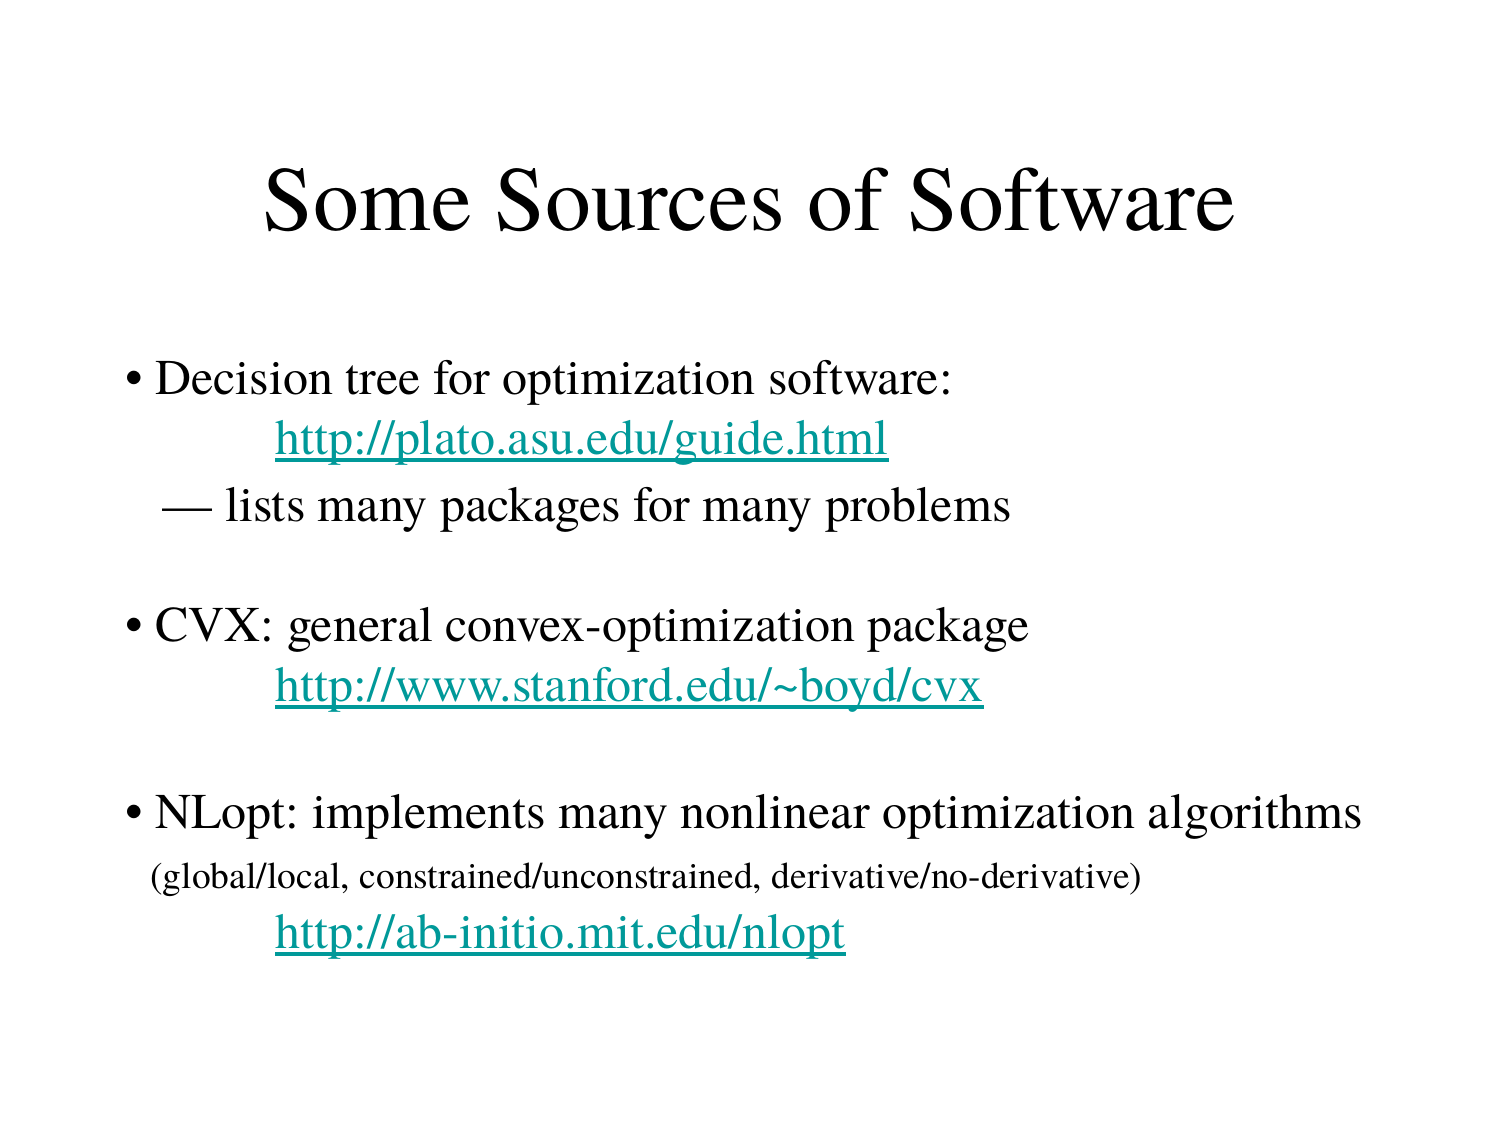

# Some Sources of Software
• Decision tree for optimization software:
	http://plato.asu.edu/guide.html
   — lists many packages for many problems

• CVX: general convex-optimization package
	http://www.stanford.edu/~boyd/cvx

• NLopt: implements many nonlinear optimization algorithms
  (global/local, constrained/unconstrained, derivative/no-derivative)
	http://ab-initio.mit.edu/nlopt